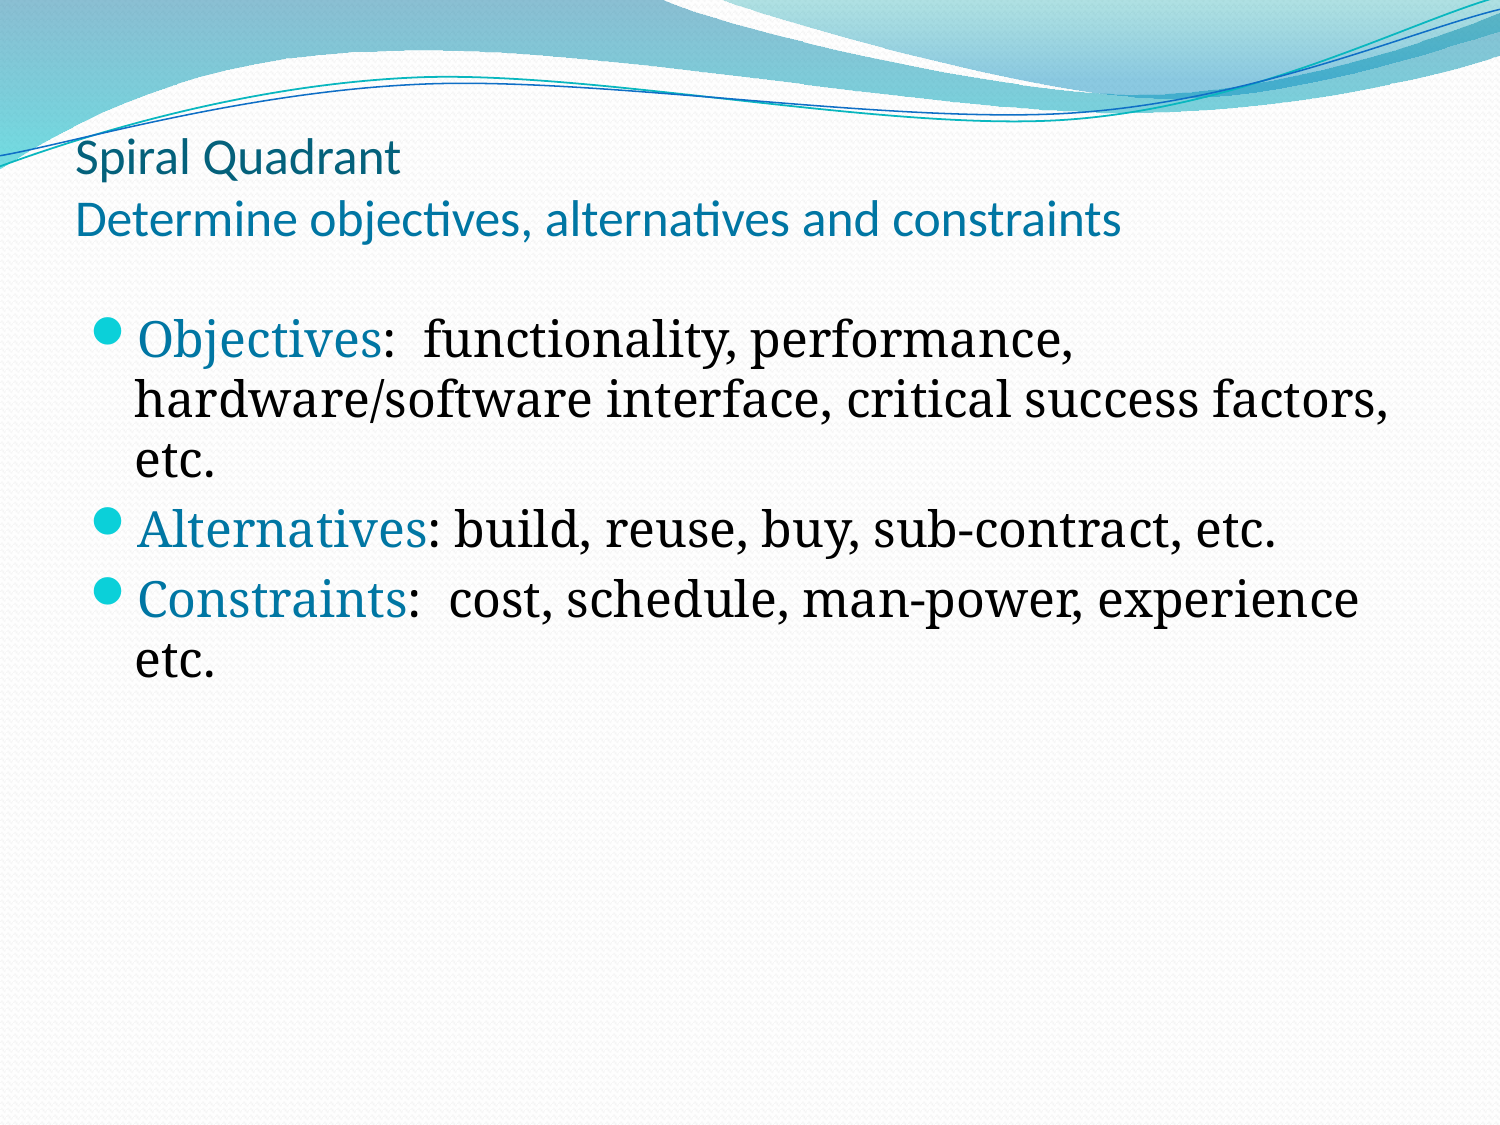

# Spiral Quadrant Determine objectives, alternatives and constraints
Objectives:  functionality, performance, hardware/software interface, critical success factors, etc.
Alternatives: build, reuse, buy, sub-contract, etc.
Constraints:  cost, schedule, man-power, experience etc.